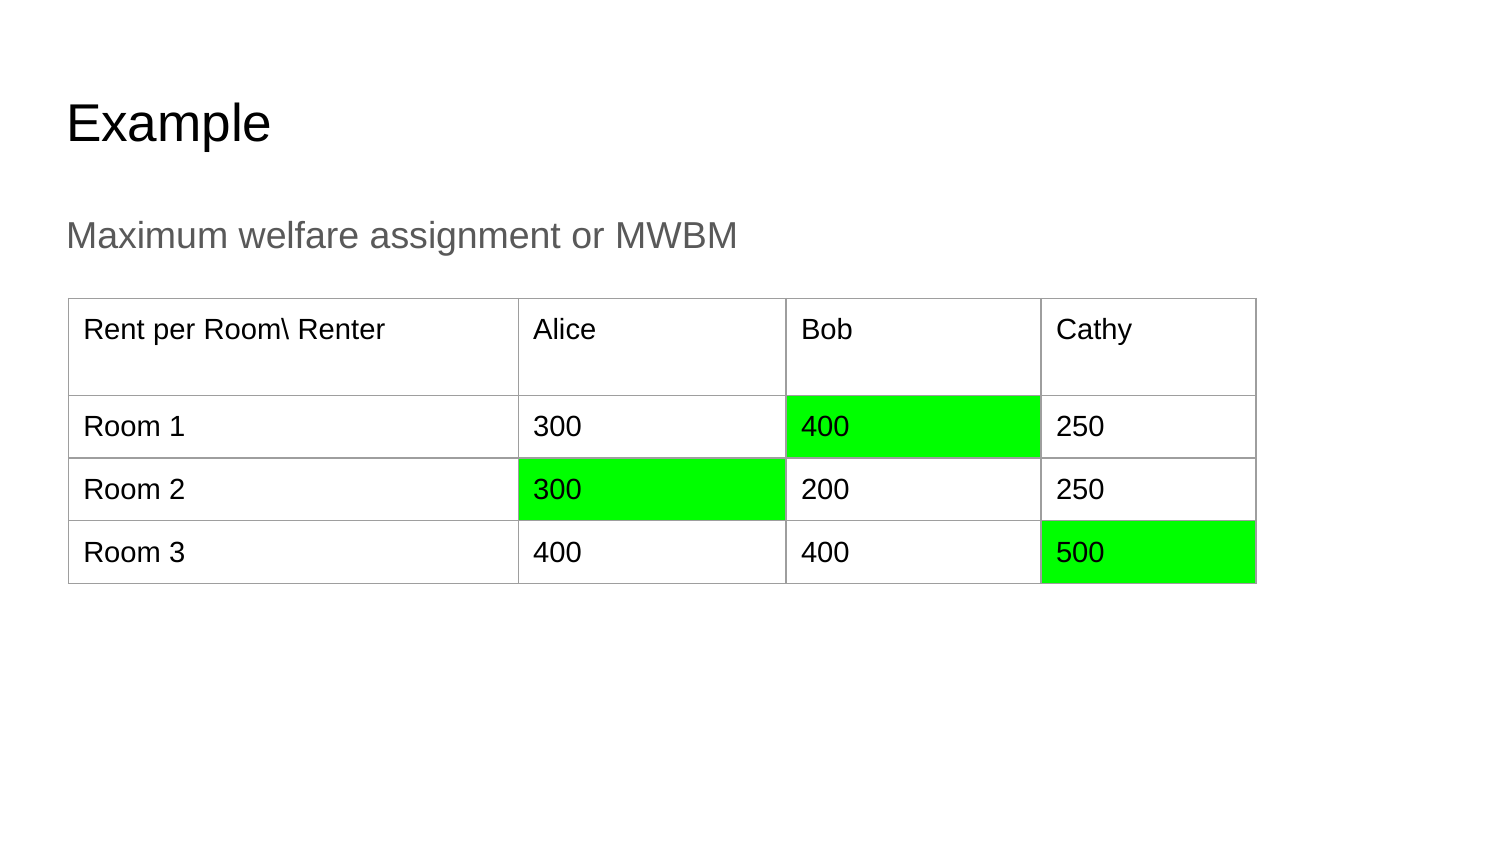

# Example
Maximum welfare assignment or MWBM
| Rent per Room\ Renter | Alice | Bob | Cathy |
| --- | --- | --- | --- |
| Room 1 | 300 | 400 | 250 |
| Room 2 | 300 | 200 | 250 |
| Room 3 | 400 | 400 | 500 |